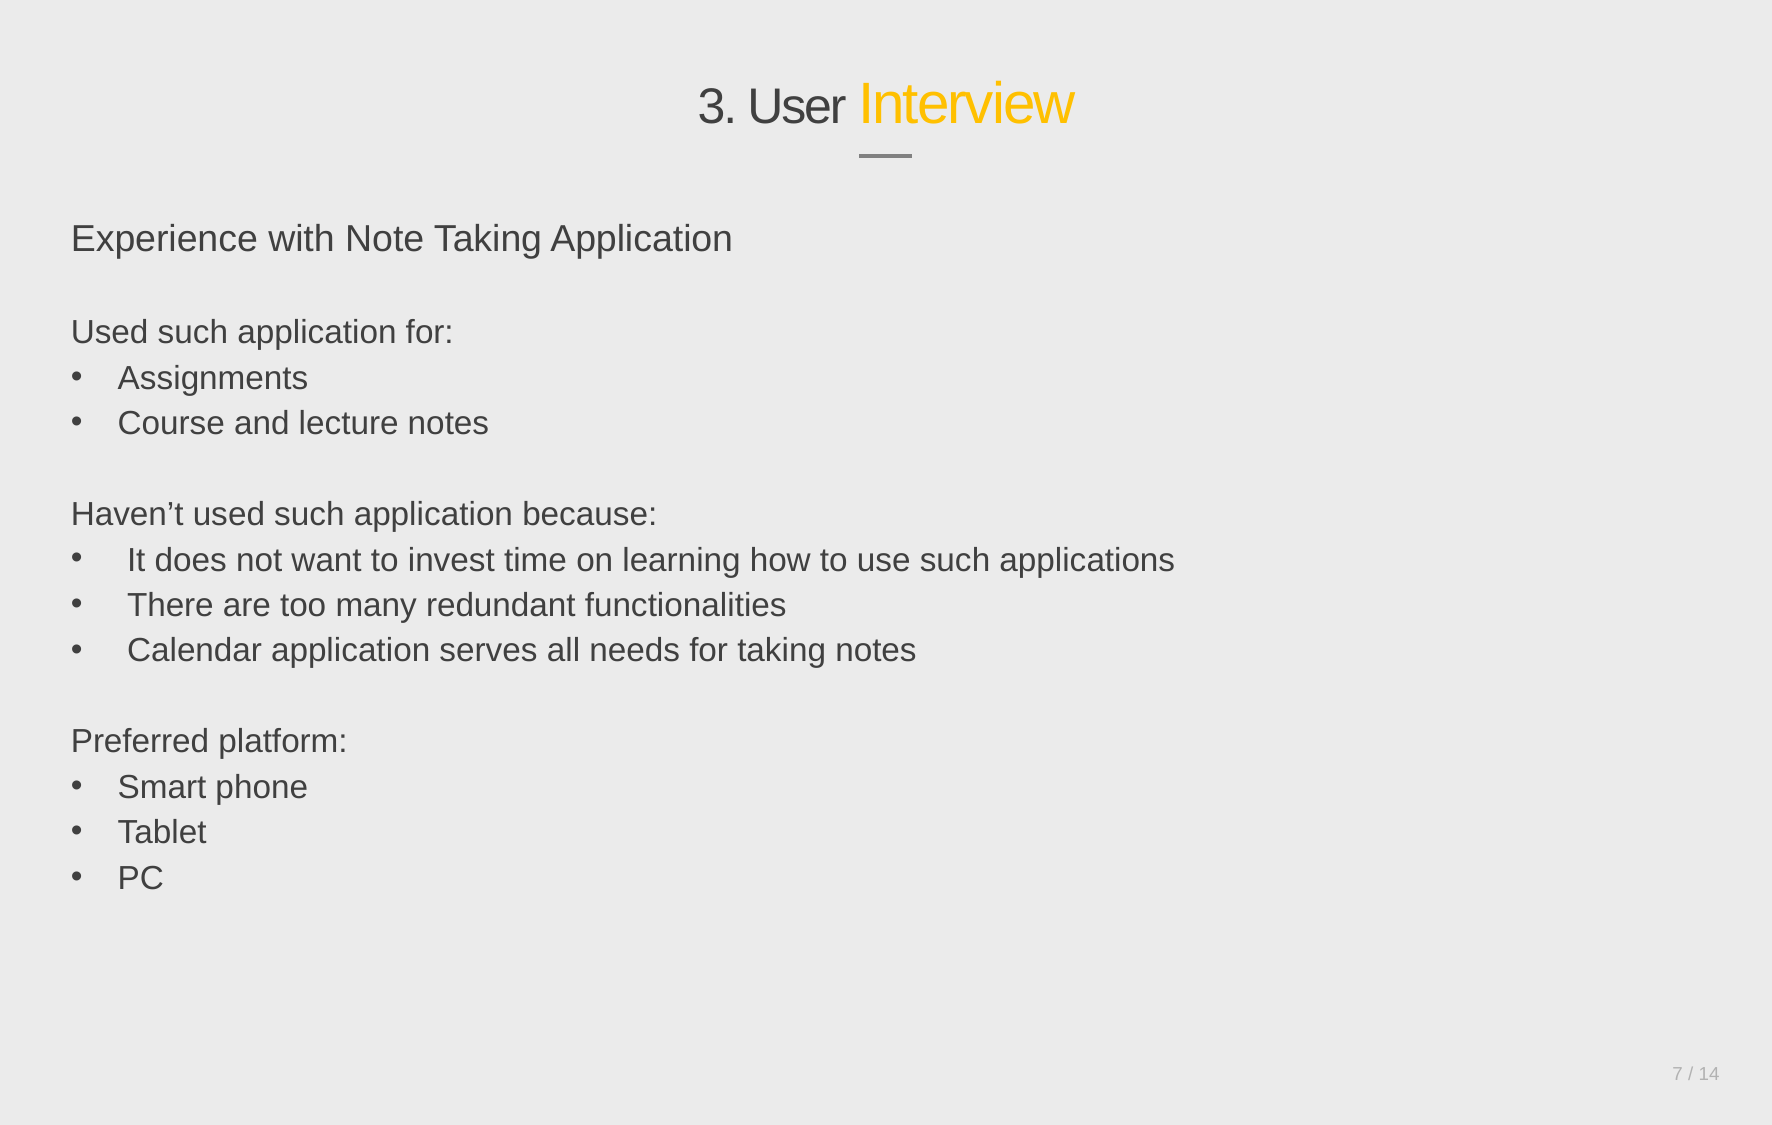

3. User Interview
Experience with Note Taking Application

Used such application for:
Assignments
Course and lecture notes

Haven’t used such application because:
It does not want to invest time on learning how to use such applications
There are too many redundant functionalities
Calendar application serves all needs for taking notes

Preferred platform:
Smart phone
Tablet
PC
7 / 14